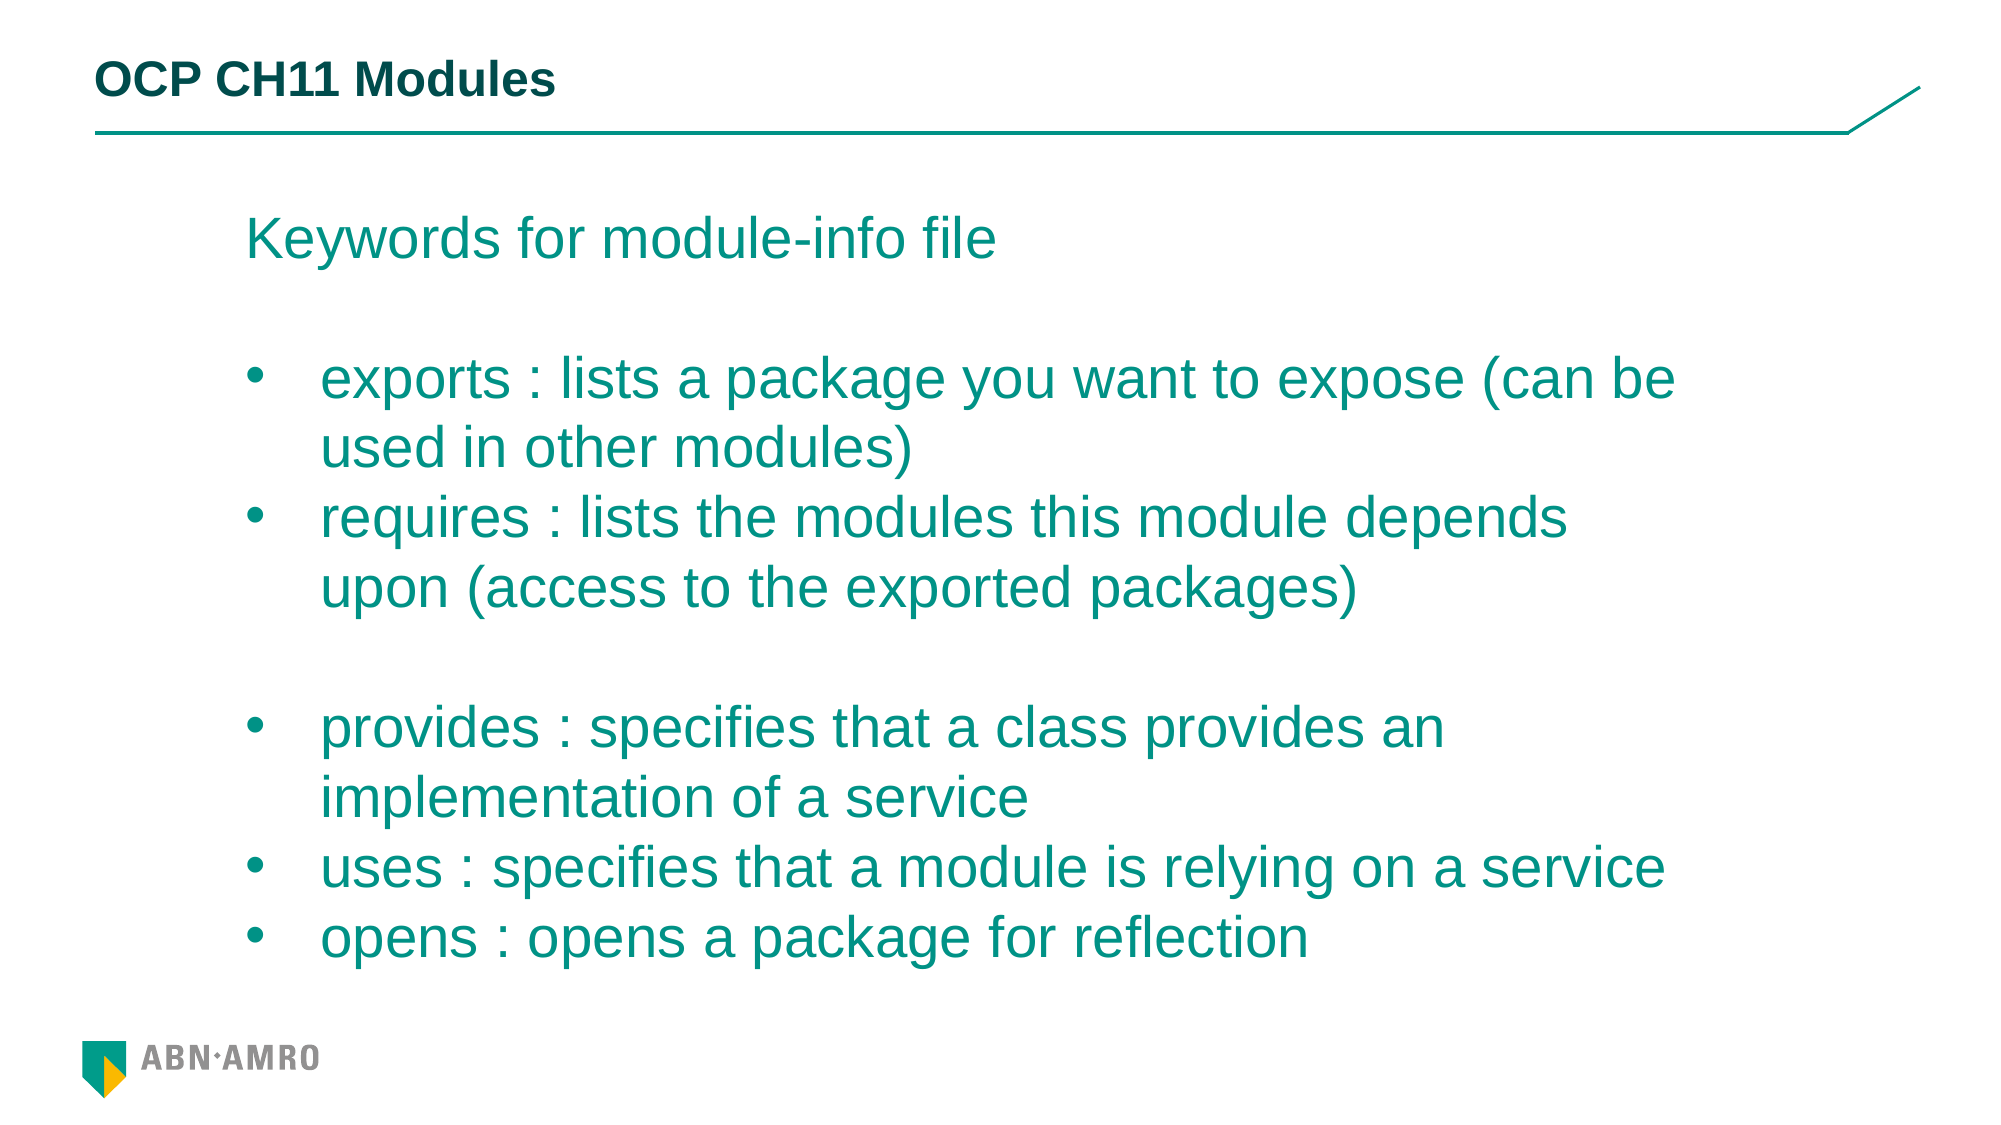

# OCP CH11 Modules
Keywords for module-info file

exports : lists a package you want to expose (can be used in other modules)
requires : lists the modules this module depends upon (access to the exported packages)

provides : specifies that a class provides an implementation of a service
uses : specifies that a module is relying on a service
opens : opens a package for reflection